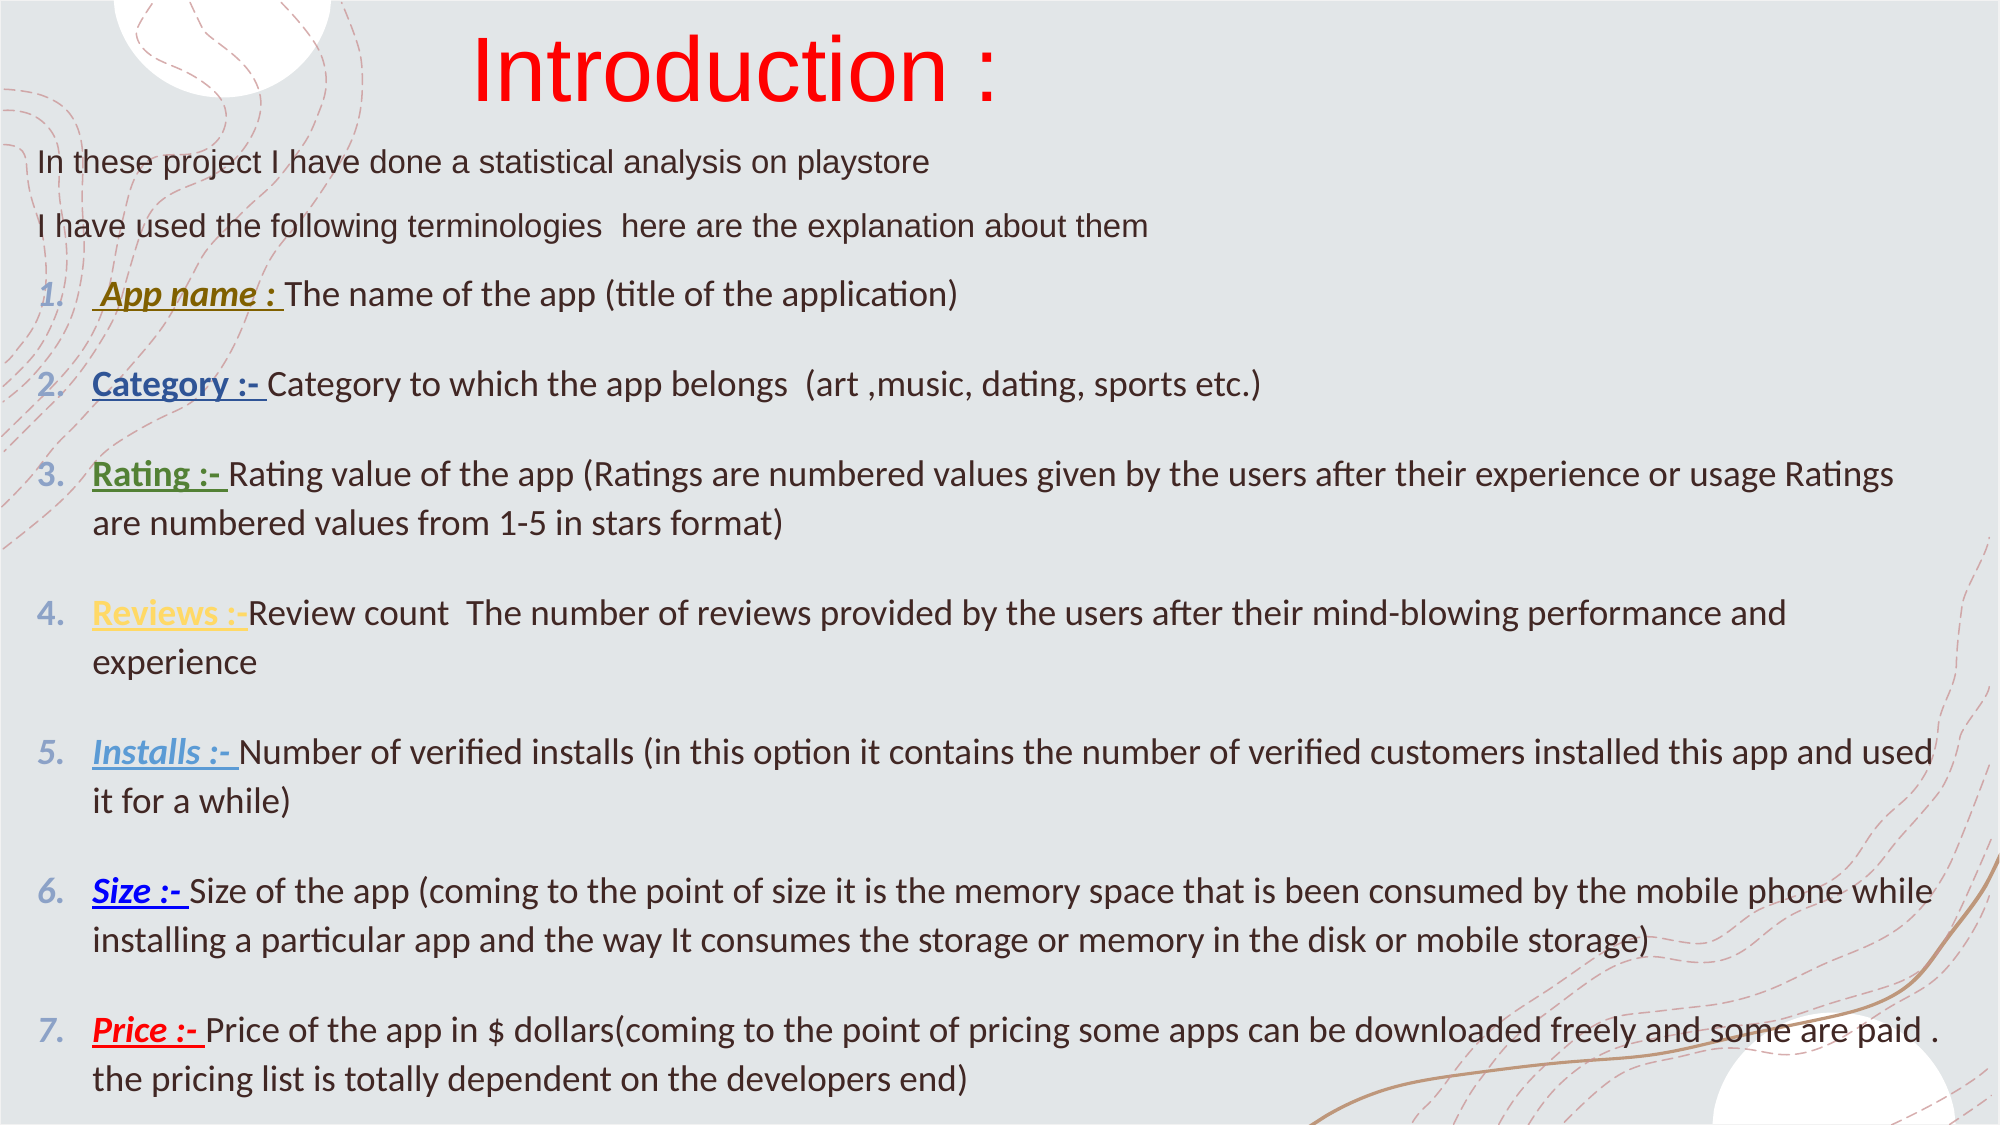

# Introduction :
In these project I have done a statistical analysis on playstore
I have used the following terminologies  here are the explanation about them
 App name : The name of the app (title of the application)
Category :- Category to which the app belongs  (art ,music, dating, sports etc.)
Rating :- Rating value of the app (Ratings are numbered values given by the users after their experience or usage Ratings are numbered values from 1-5 in stars format)
Reviews :-Review count  The number of reviews provided by the users after their mind-blowing performance and experience
Installs :- Number of verified installs (in this option it contains the number of verified customers installed this app and used it for a while)
Size :- Size of the app (coming to the point of size it is the memory space that is been consumed by the mobile phone while installing a particular app and the way It consumes the storage or memory in the disk or mobile storage)
Price :- Price of the app in $ dollars(coming to the point of pricing some apps can be downloaded freely and some are paid . the pricing list is totally dependent on the developers end)